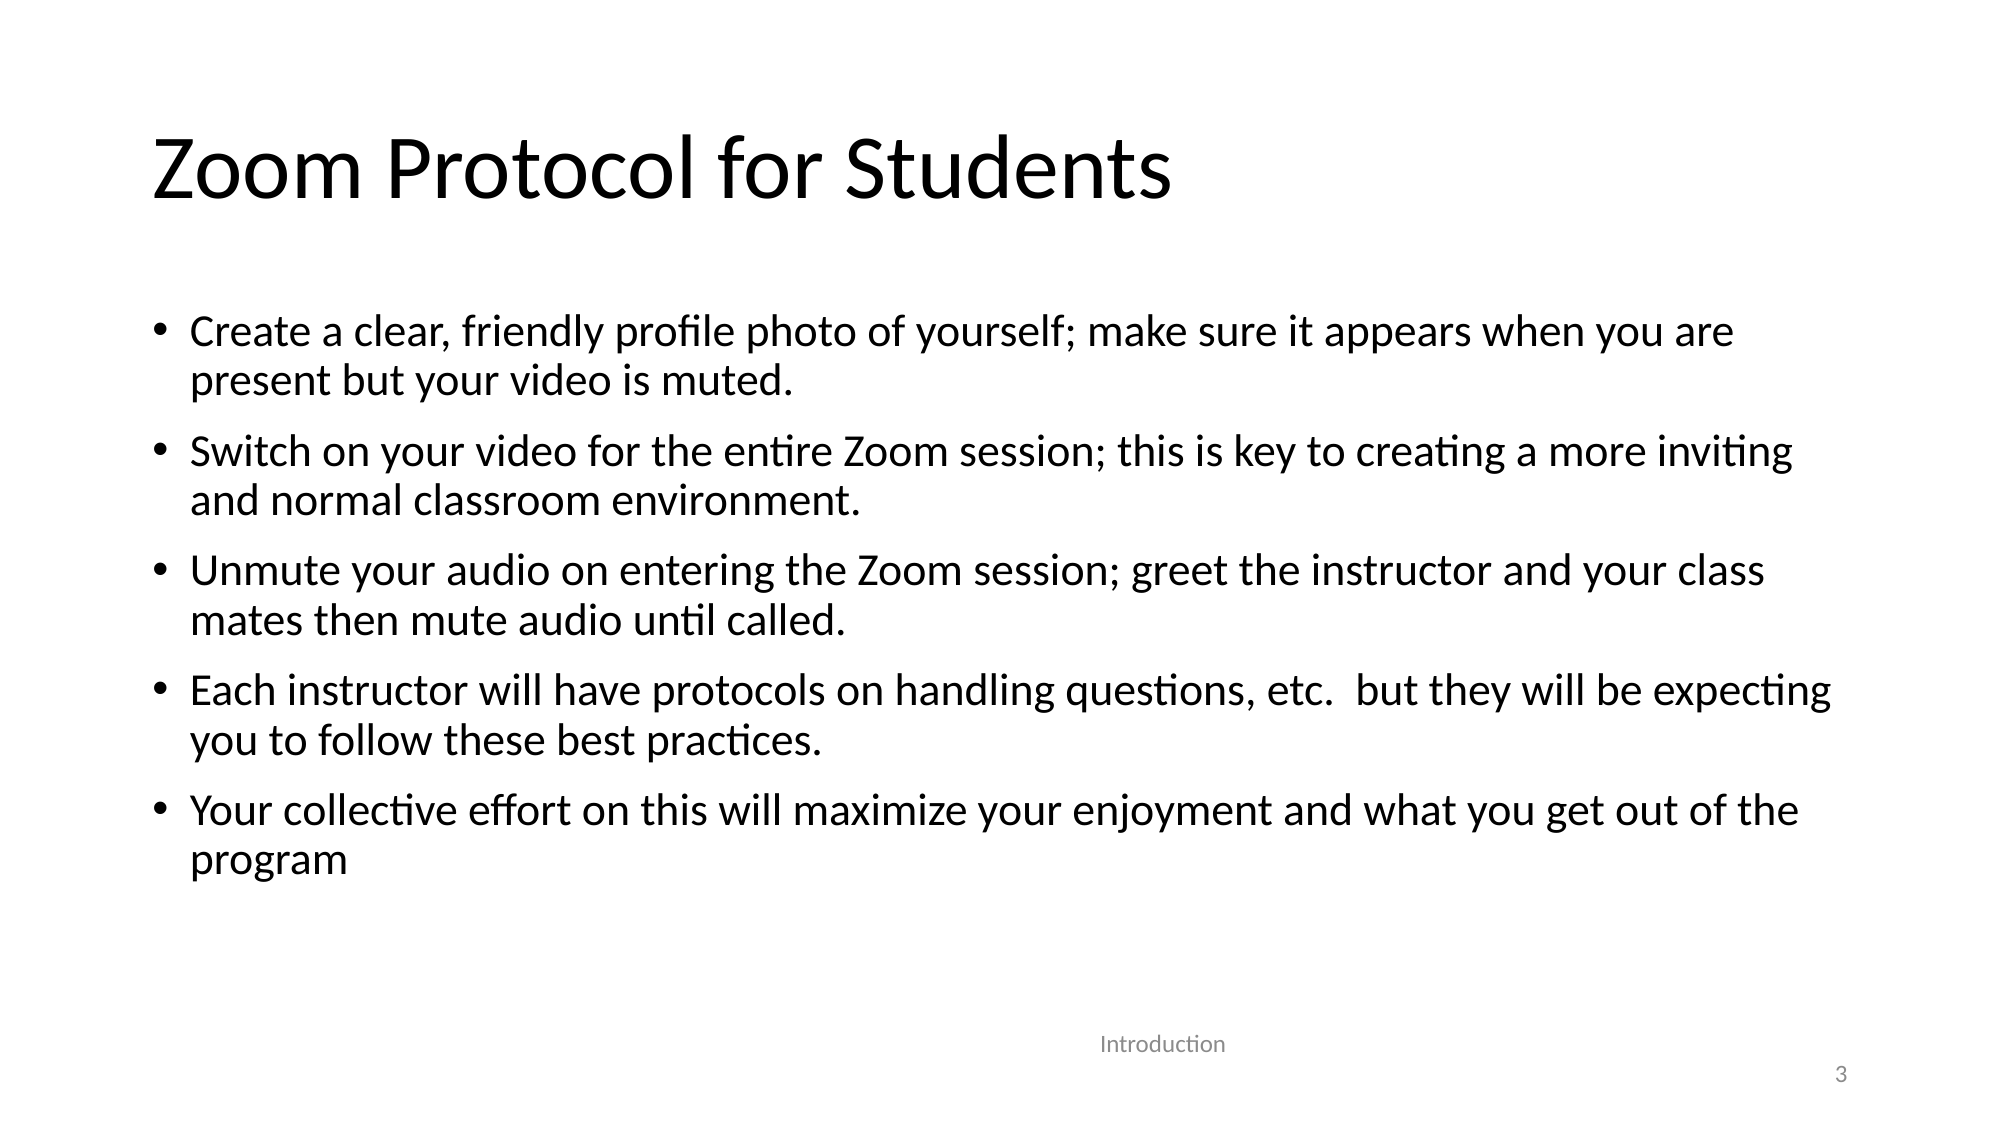

3
# Zoom Protocol for Students
Create a clear, friendly profile photo of yourself; make sure it appears when you are present but your video is muted.
Switch on your video for the entire Zoom session; this is key to creating a more inviting and normal classroom environment.
Unmute your audio on entering the Zoom session; greet the instructor and your class mates then mute audio until called.
Each instructor will have protocols on handling questions, etc.  but they will be expecting you to follow these best practices.
Your collective effort on this will maximize your enjoyment and what you get out of the program
Introduction